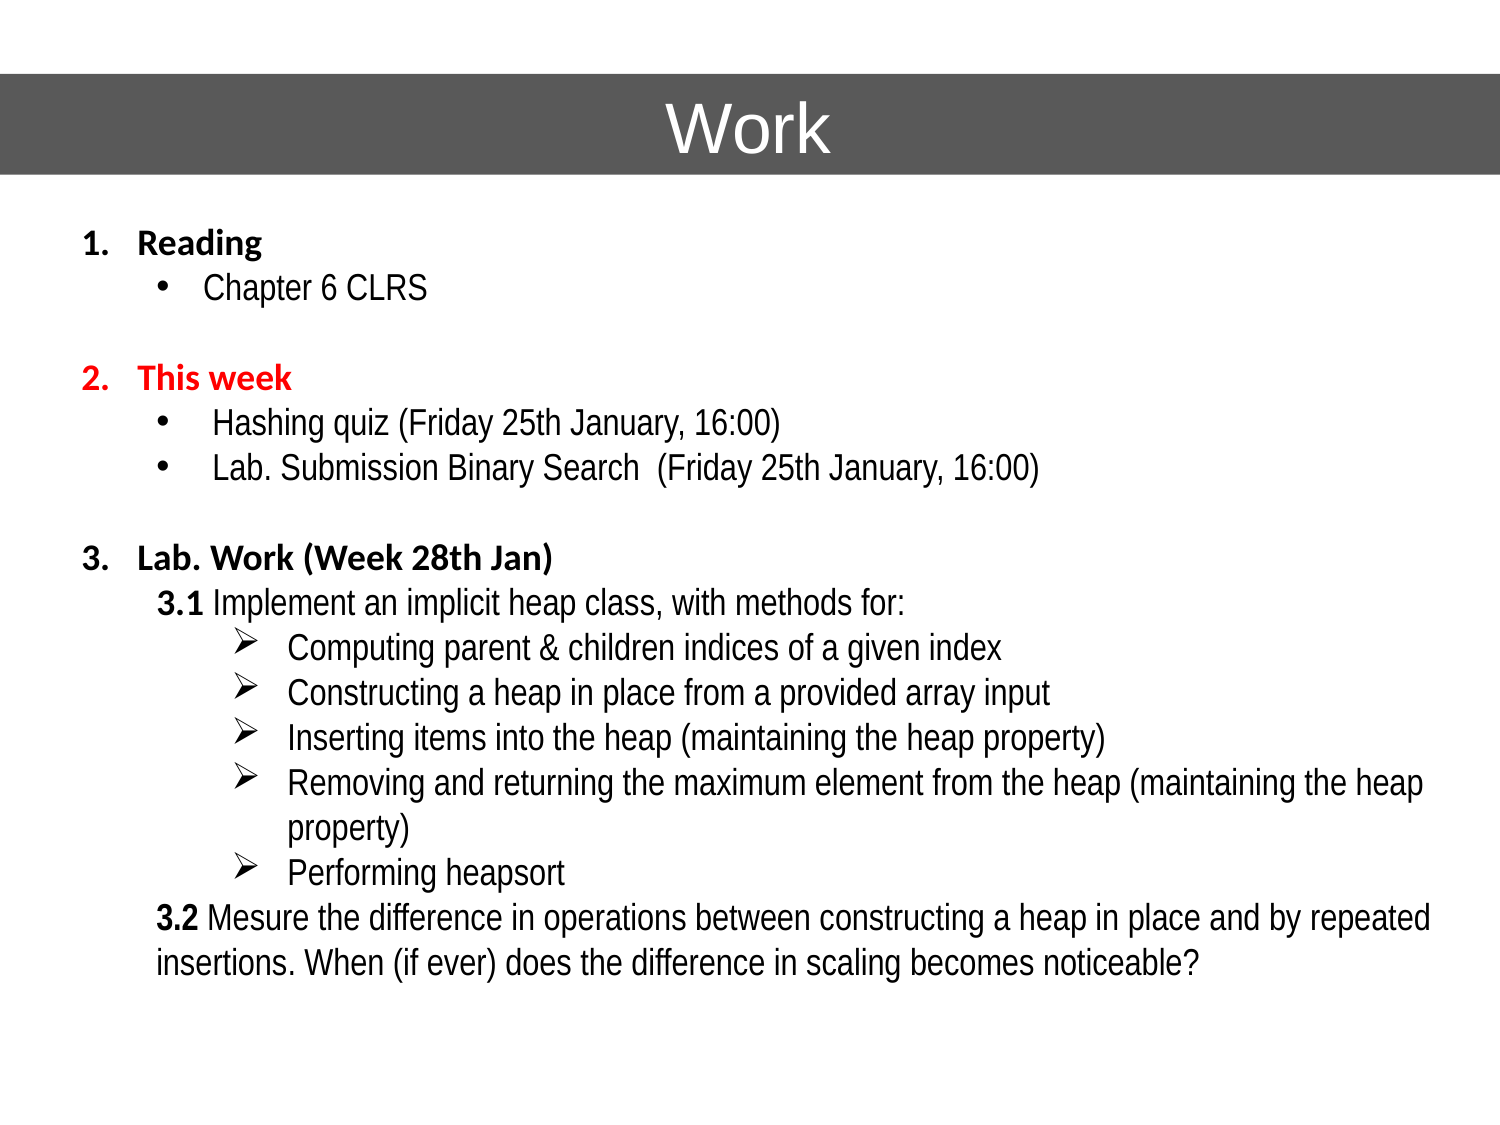

Work
Reading
Chapter 6 CLRS

This week
Hashing quiz (Friday 25th January, 16:00)
Lab. Submission Binary Search  (Friday 25th January, 16:00)

Lab. Work (Week 28th Jan)
3.1 Implement an implicit heap class, with methods for:
Computing parent & children indices of a given index
Constructing a heap in place from a provided array input
Inserting items into the heap (maintaining the heap property)
Removing and returning the maximum element from the heap (maintaining the heap property)
Performing heapsort
3.2 Mesure the difference in operations between constructing a heap in place and by repeated insertions. When (if ever) does the difference in scaling becomes noticeable?